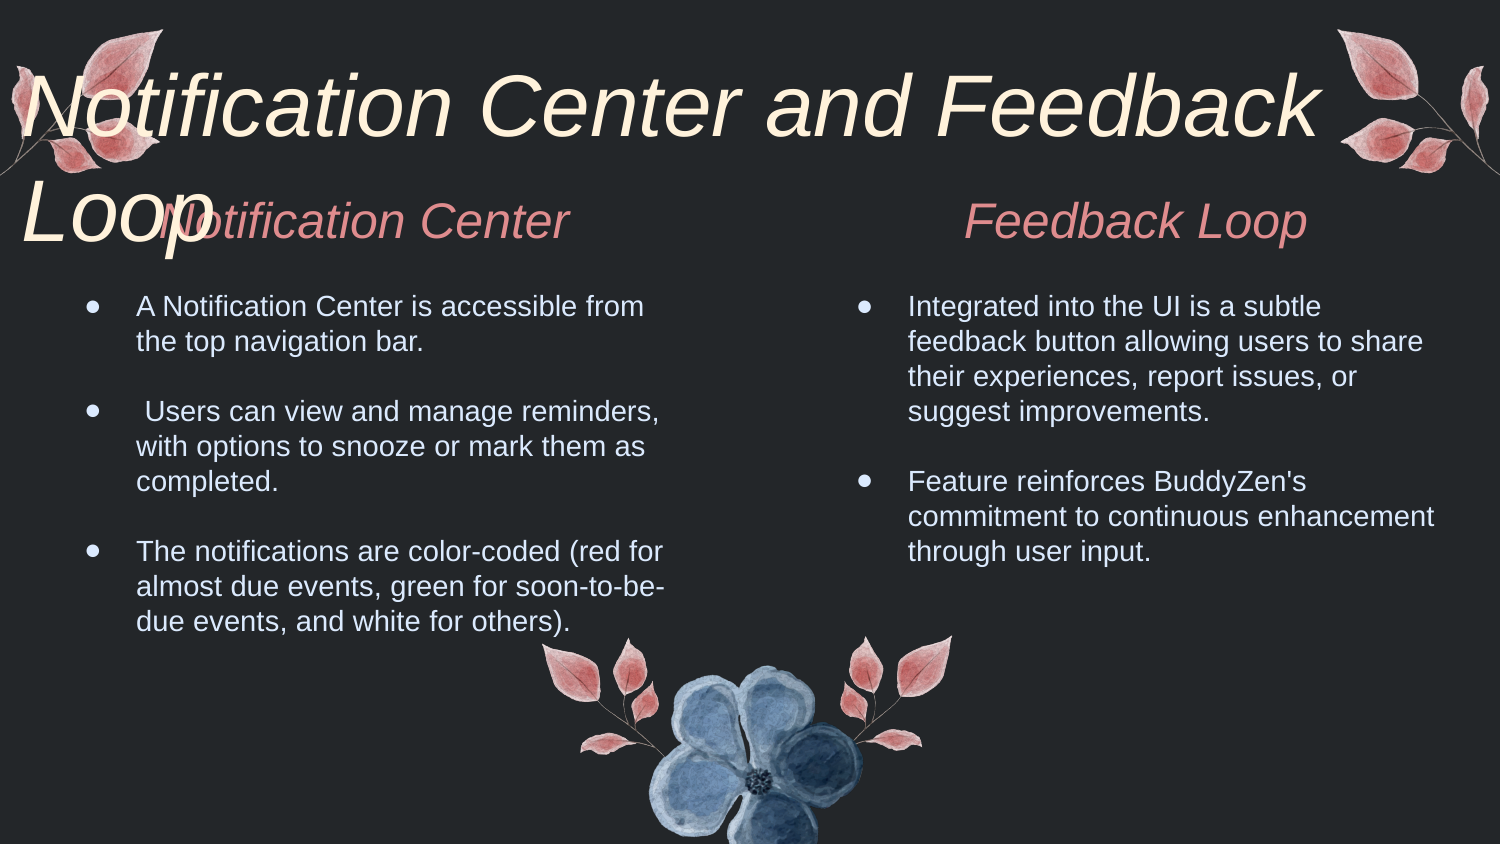

Notification Center and Feedback Loop
# Notification Center
Feedback Loop
A Notification Center is accessible from the top navigation bar.

 Users can view and manage reminders, with options to snooze or mark them as completed.

The notifications are color-coded (red for almost due events, green for soon-to-be-due events, and white for others).

Integrated into the UI is a subtle feedback button allowing users to share their experiences, report issues, or suggest improvements.

Feature reinforces BuddyZen's commitment to continuous enhancement through user input.